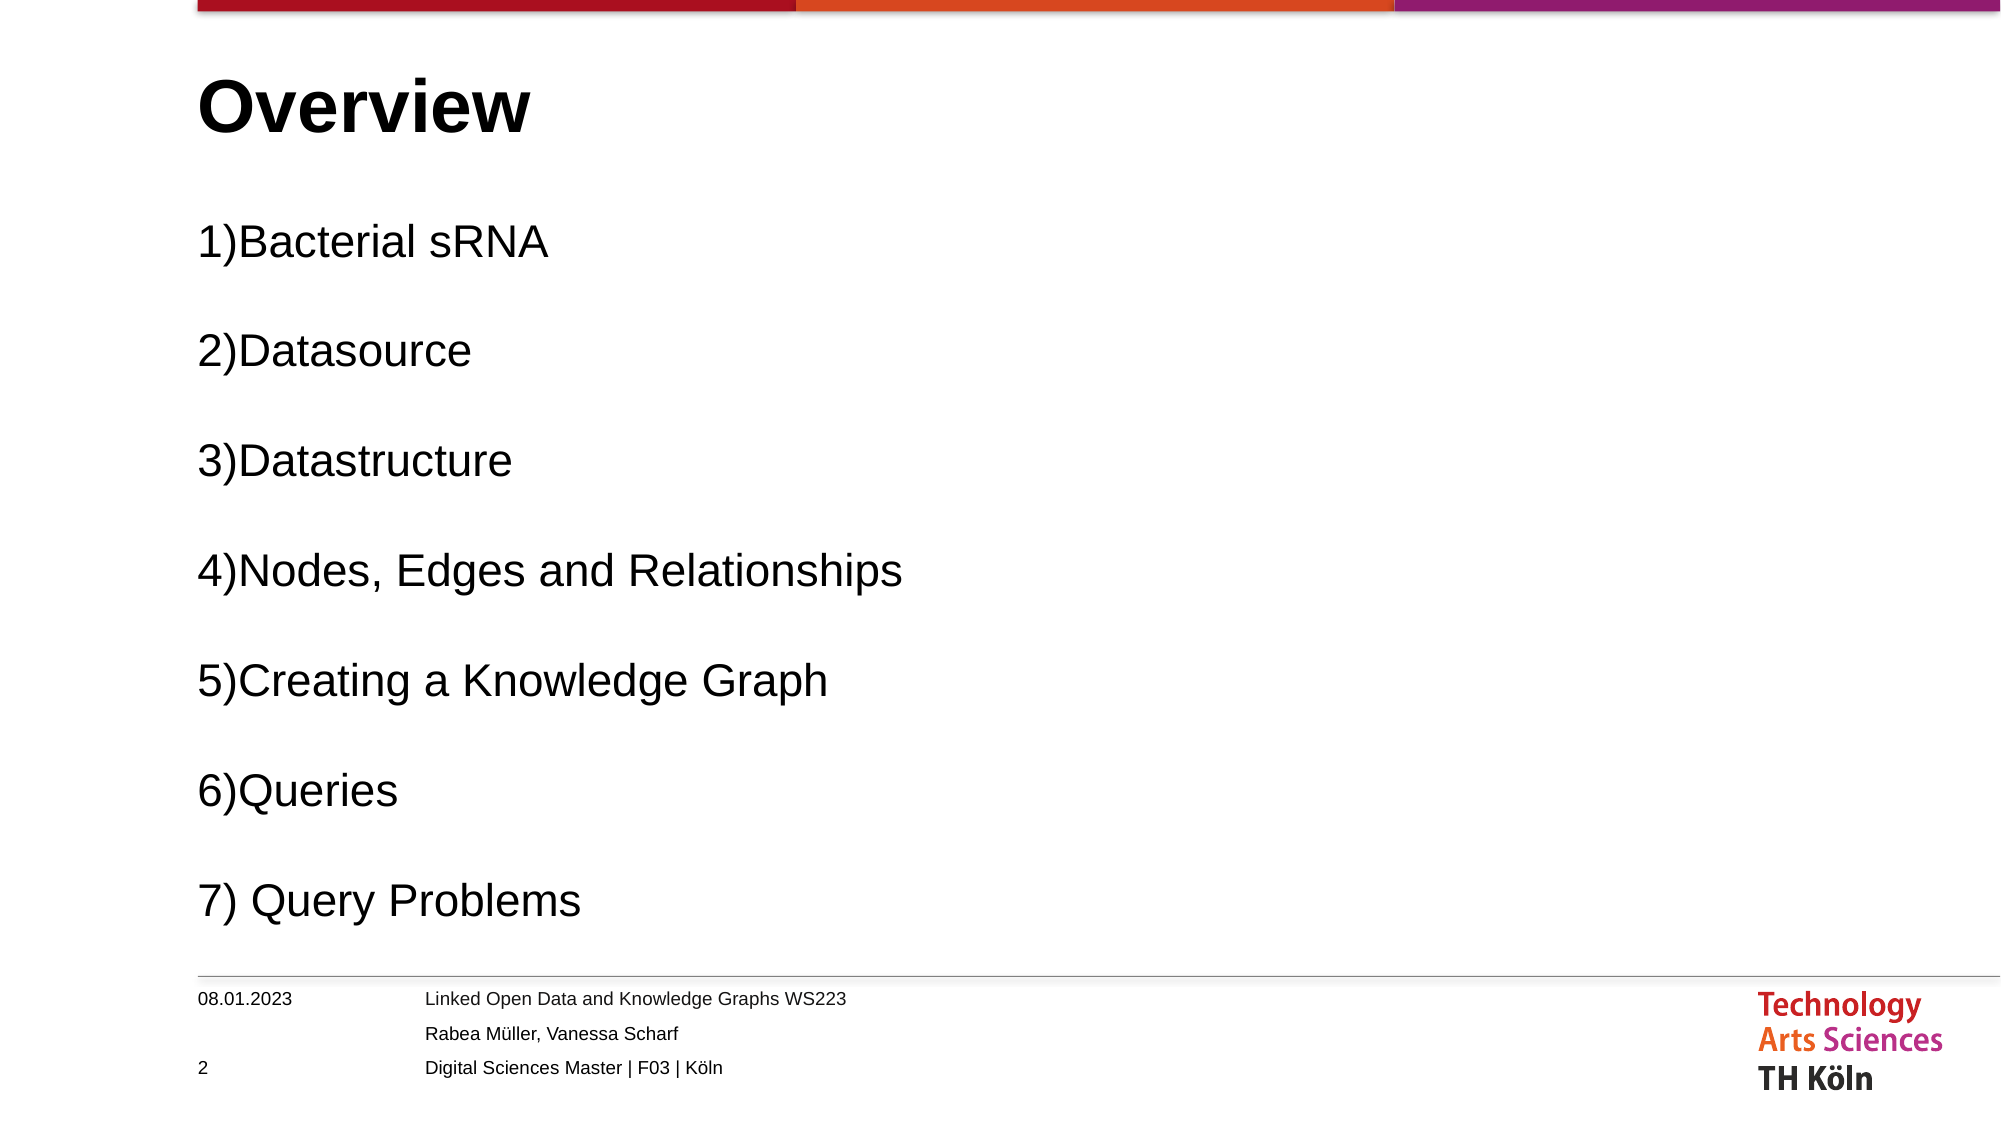

Overview
Bacterial sRNA

Datasource

Datastructure

Nodes, Edges and Relationships

Creating a Knowledge Graph

Queries

 Query Problems

08.01.2023
2